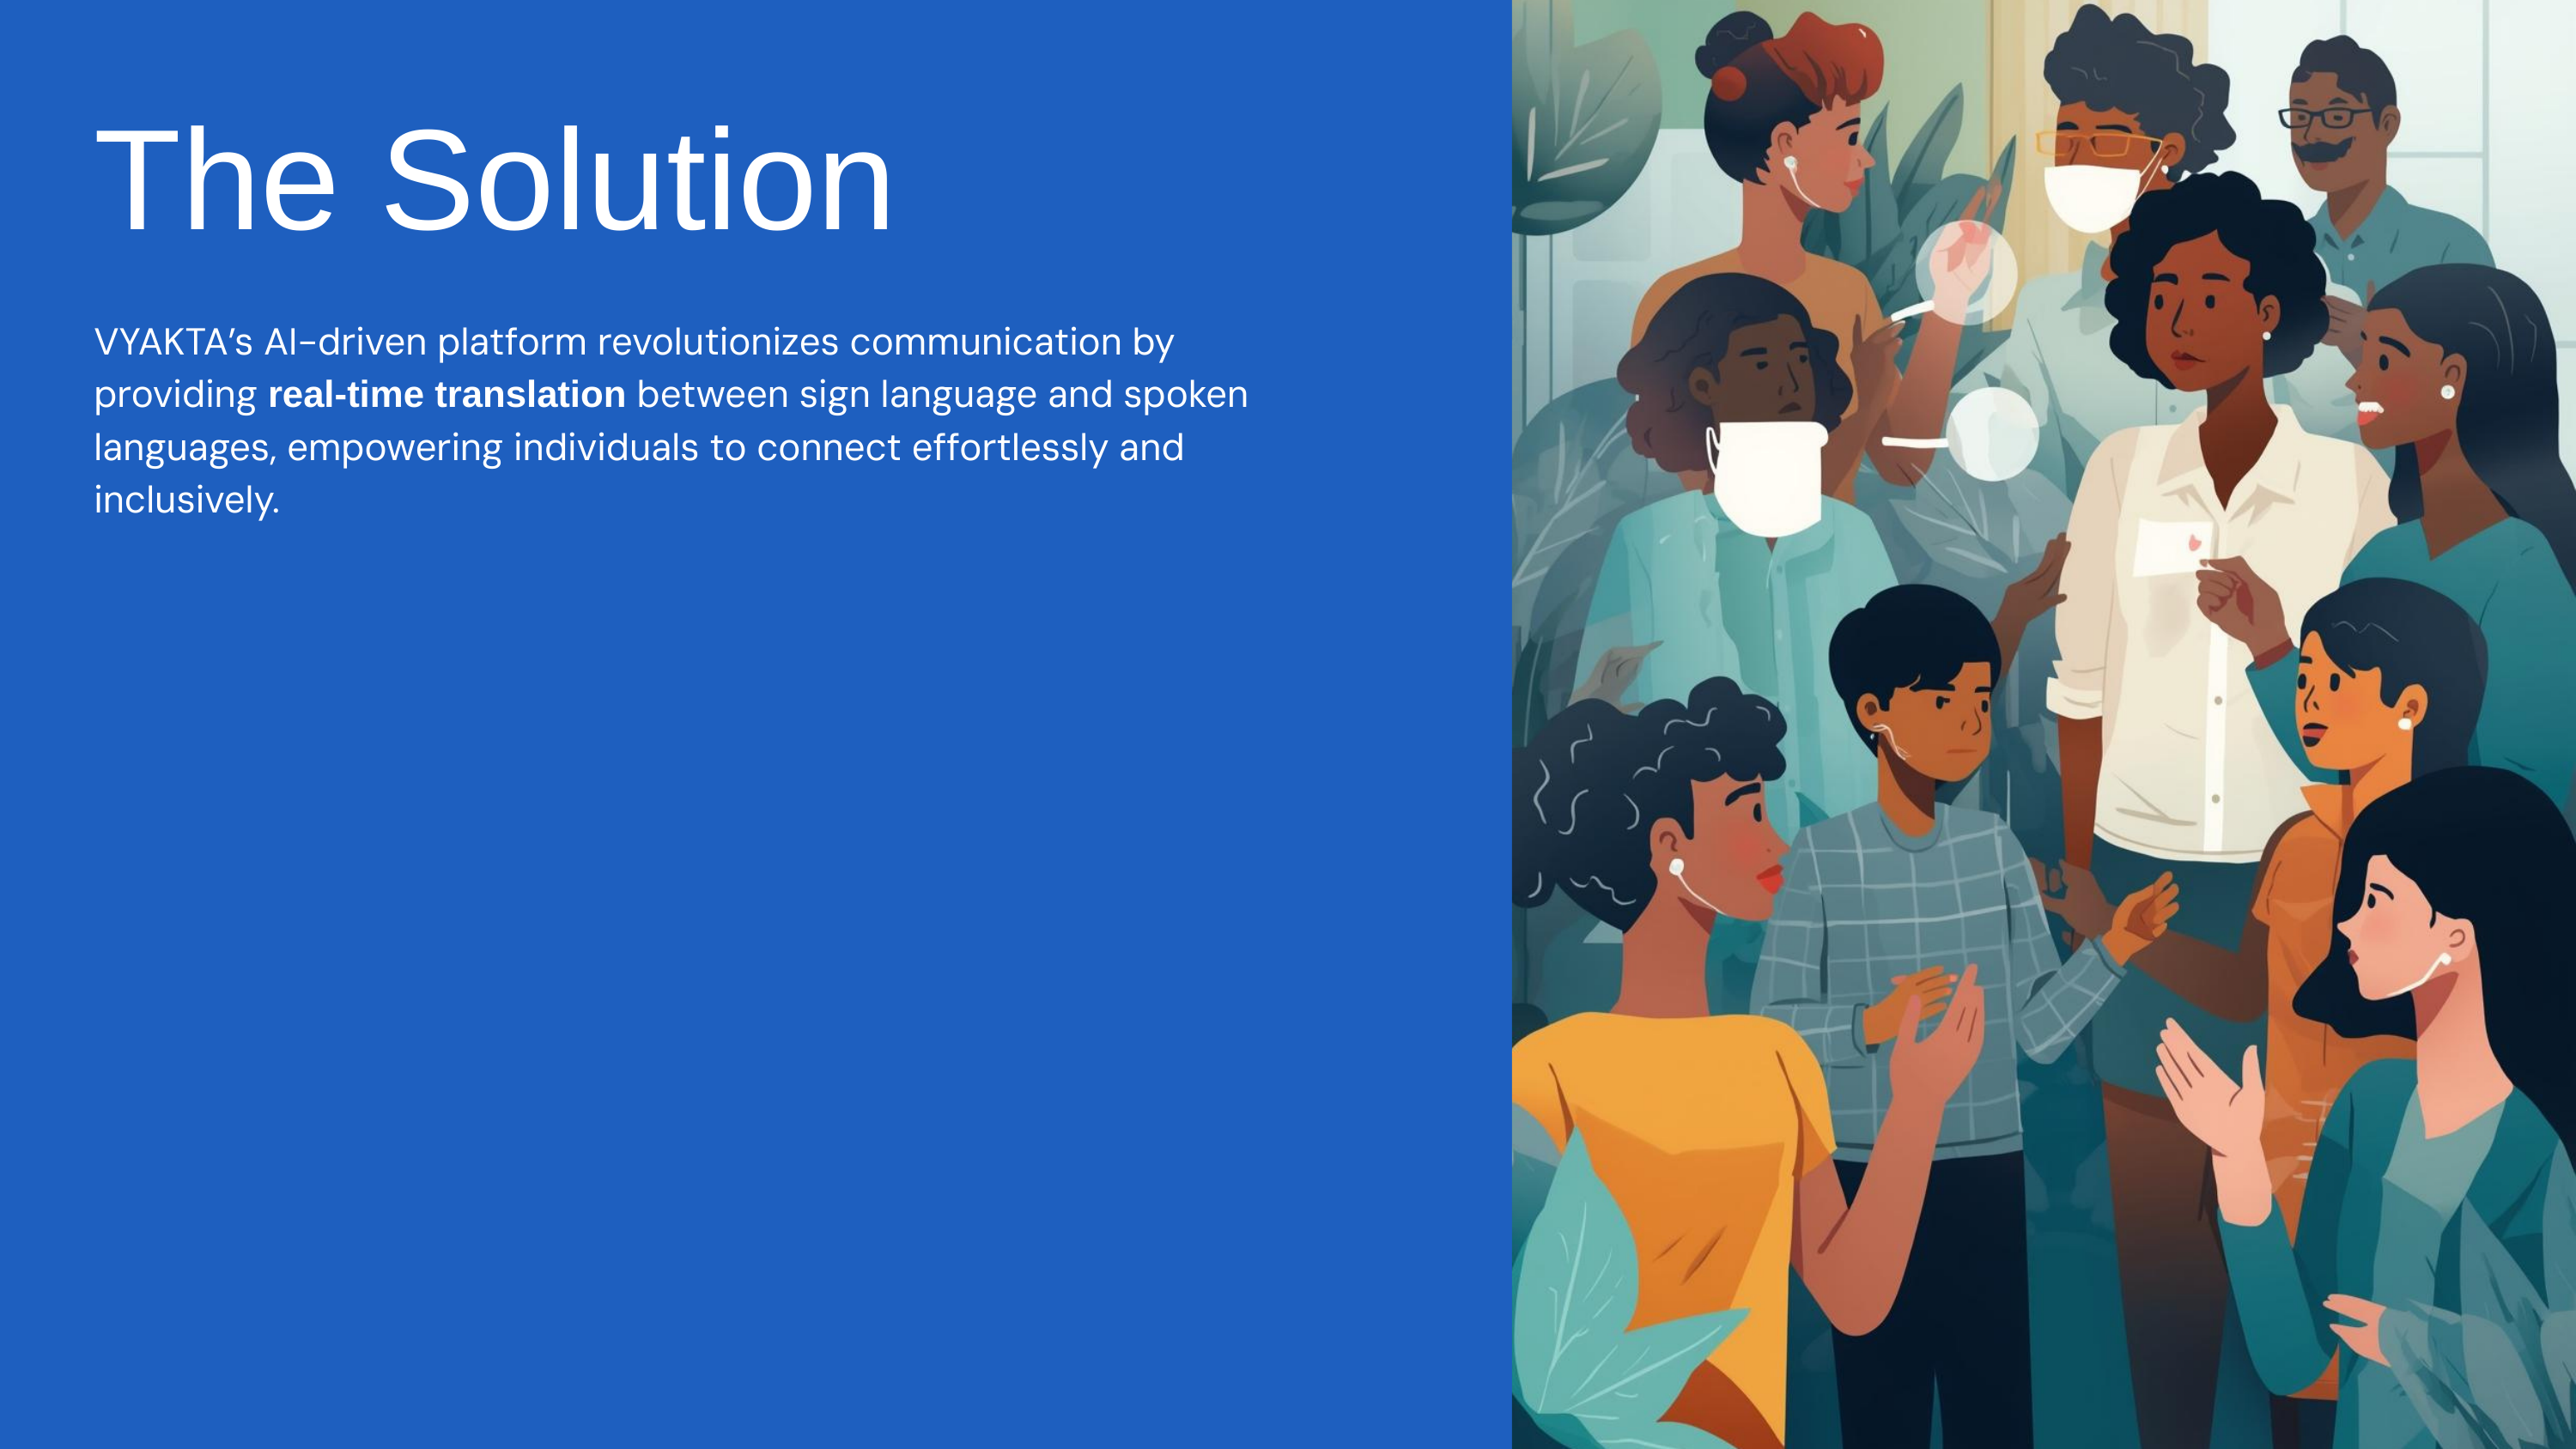

The Solution
VYAKTA’s AI-driven platform revolutionizes communication by providing real-time translation between sign language and spoken languages, empowering individuals to connect effortlessly and inclusively.